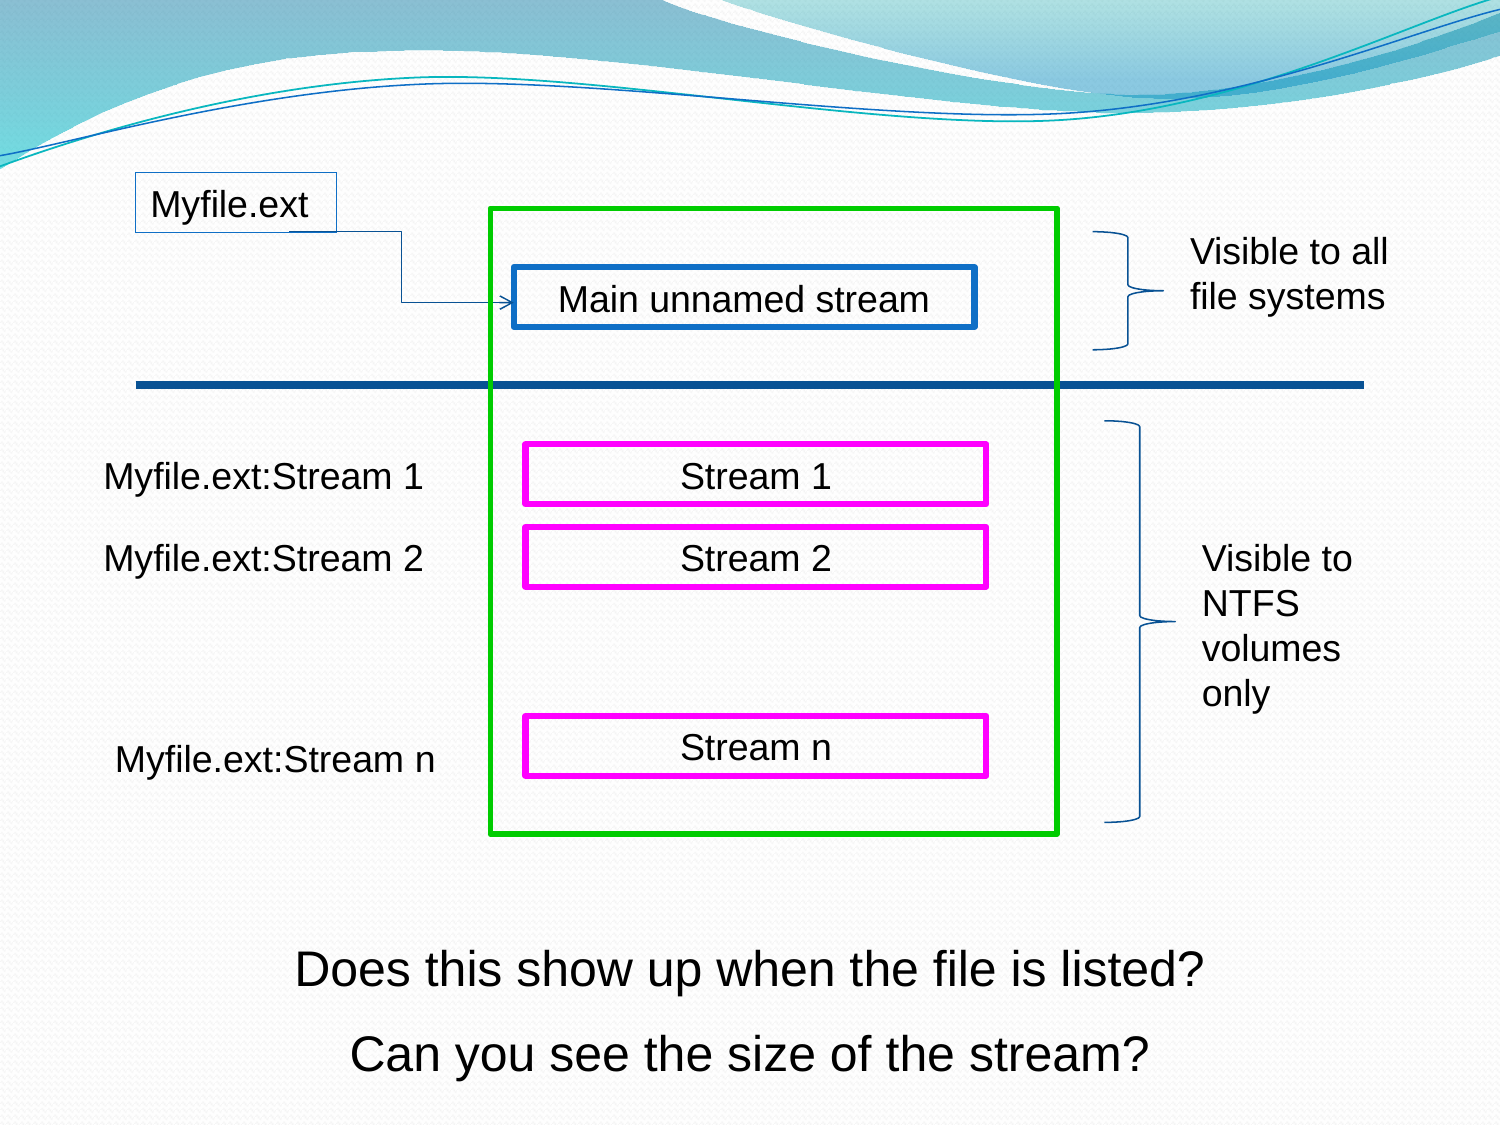

Myfile.ext

Visible to all file systems

Main unnamed stream

Myfile.ext:Stream 1
Stream 1
Myfile.ext:Stream 2
Stream 2
Visible to NTFS volumes only
Stream n
Myfile.ext:Stream n
Does this show up when the file is listed?
Can you see the size of the stream?